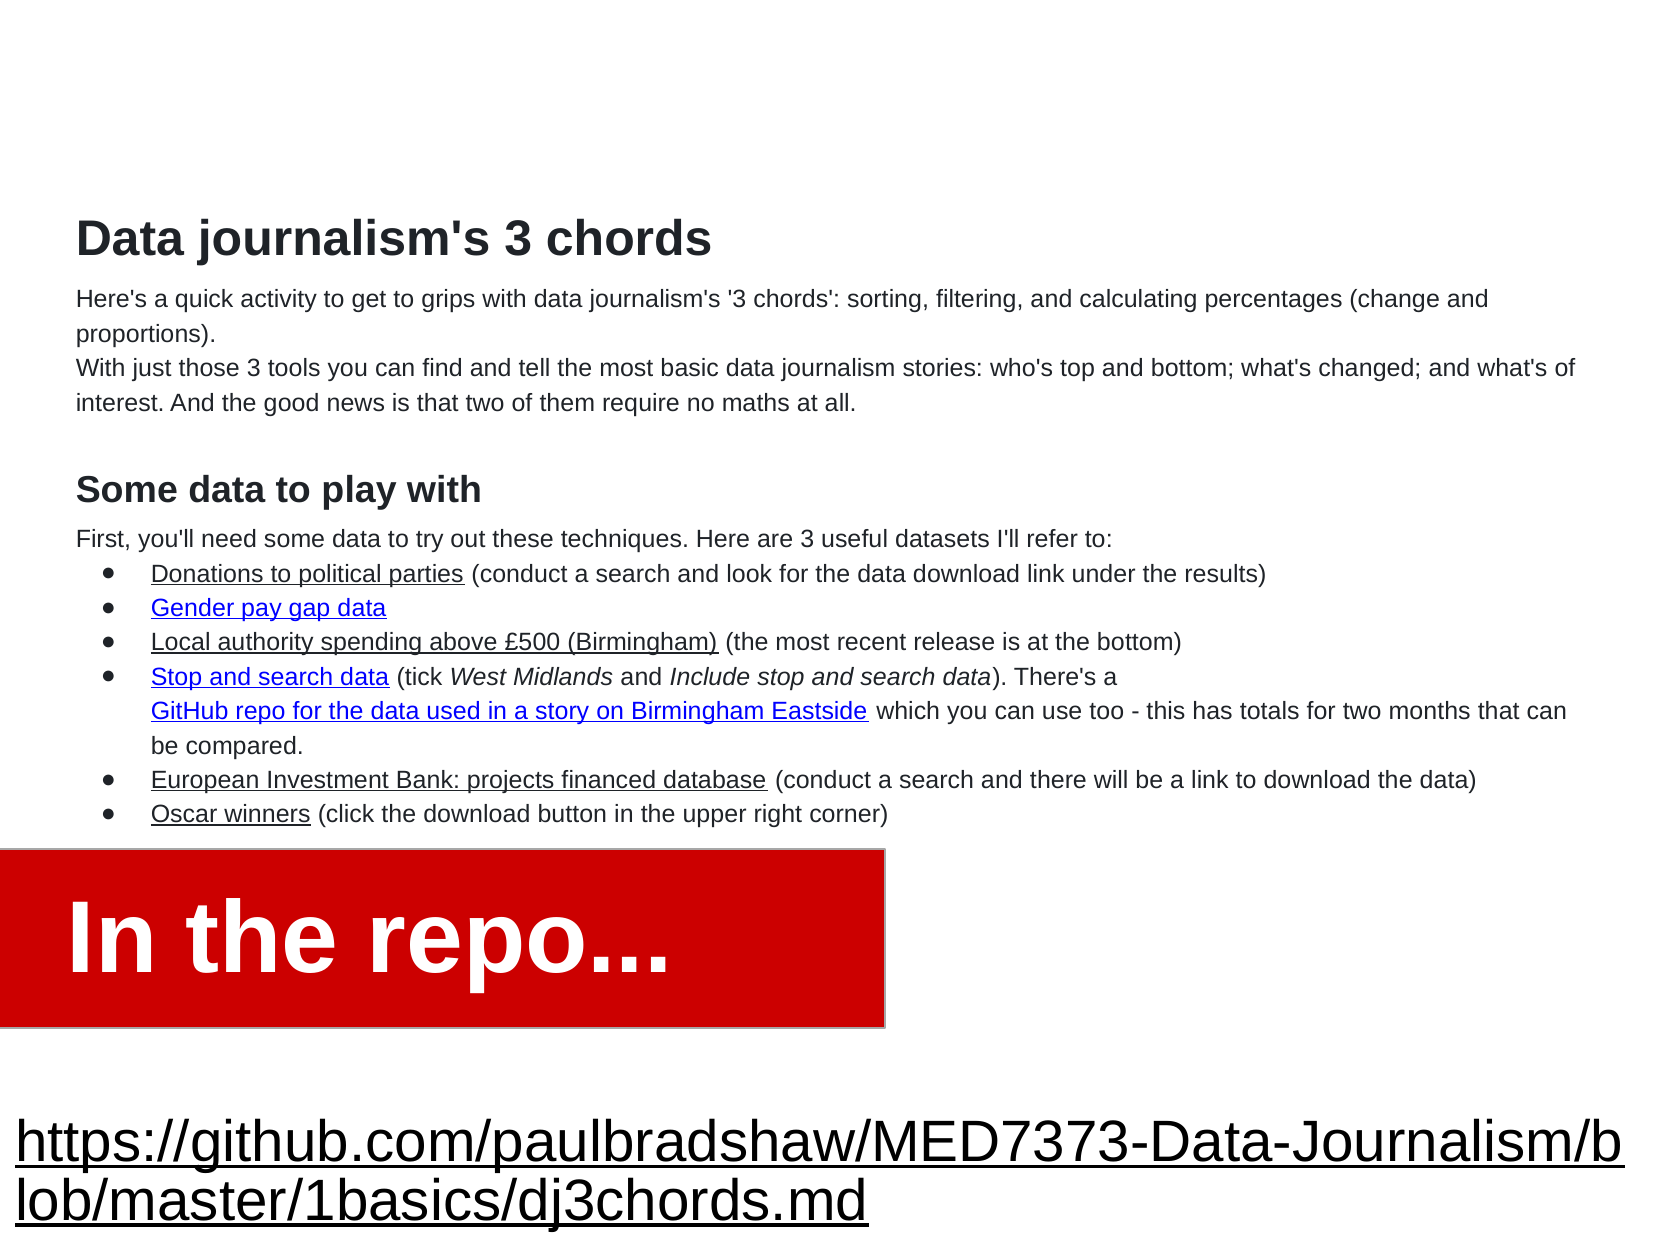

Data journalism's 3 chords
Here's a quick activity to get to grips with data journalism's '3 chords': sorting, filtering, and calculating percentages (change and proportions).
With just those 3 tools you can find and tell the most basic data journalism stories: who's top and bottom; what's changed; and what's of interest. And the good news is that two of them require no maths at all.
Some data to play with
First, you'll need some data to try out these techniques. Here are 3 useful datasets I'll refer to:
Donations to political parties (conduct a search and look for the data download link under the results)
Gender pay gap data
Local authority spending above £500 (Birmingham) (the most recent release is at the bottom)
Stop and search data (tick West Midlands and Include stop and search data). There's a GitHub repo for the data used in a story on Birmingham Eastside which you can use too - this has totals for two months that can be compared.
European Investment Bank: projects financed database (conduct a search and there will be a link to download the data)
Oscar winners (click the download button in the upper right corner)

In the repo...
https://github.com/paulbradshaw/MED7373-Data-Journalism/blob/master/1basics/dj3chords.md